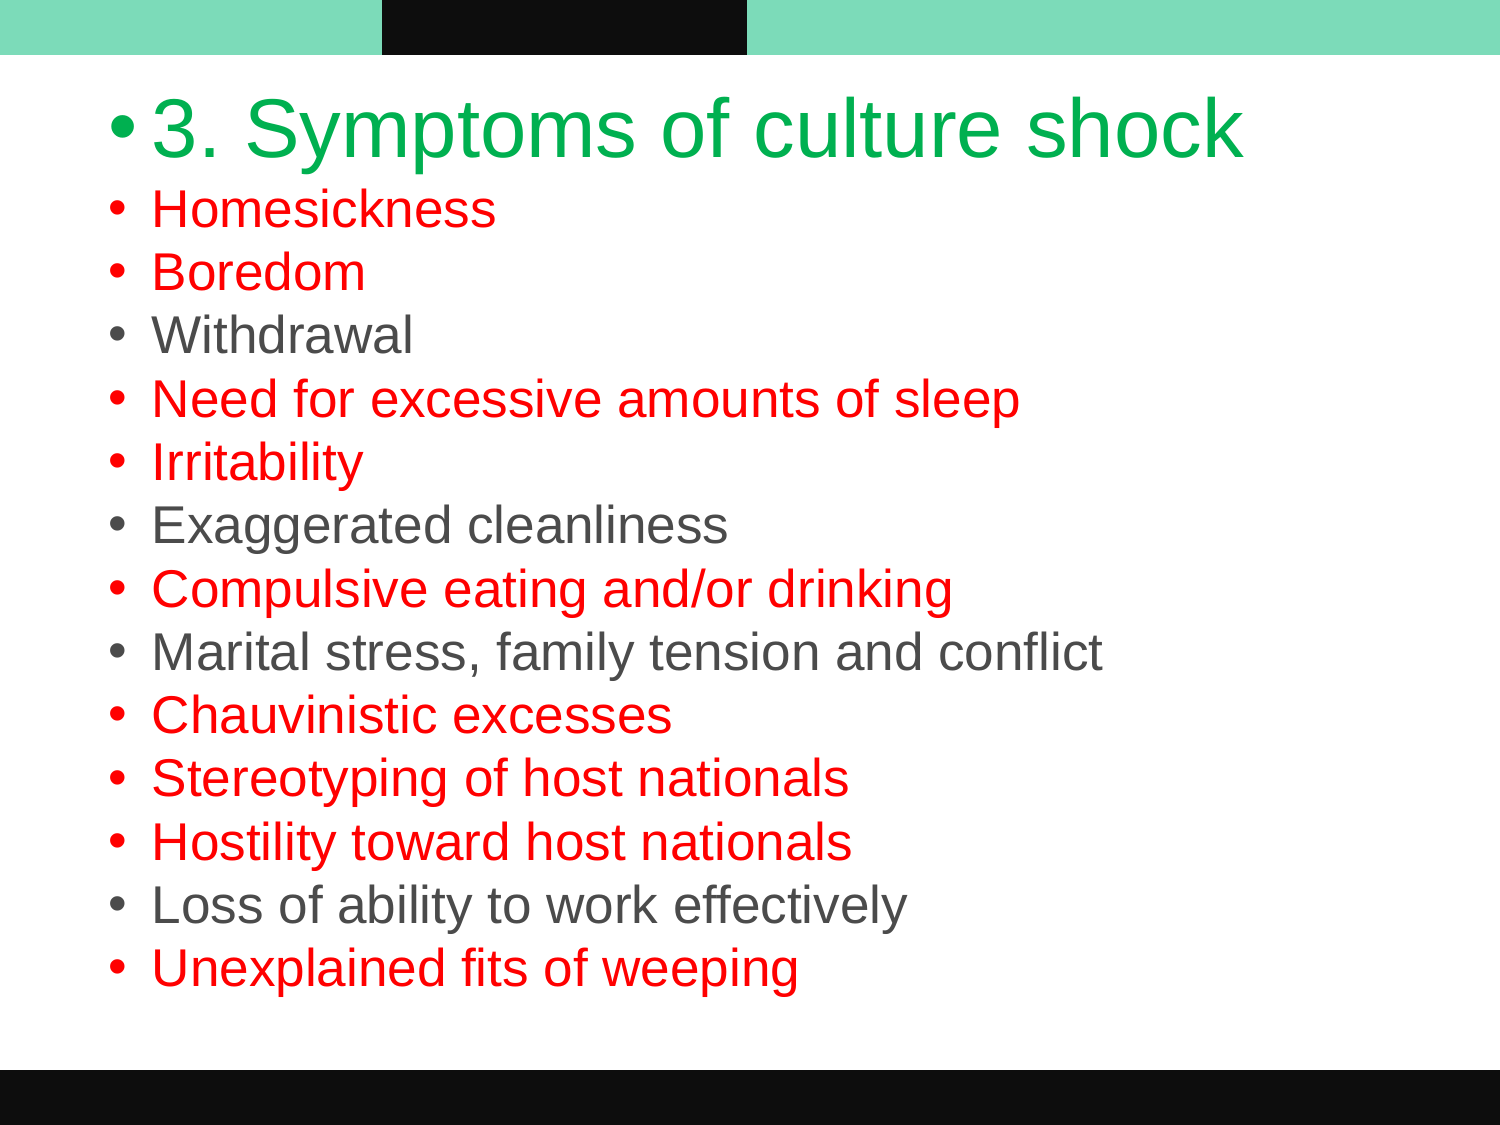

3. Symptoms of culture shock
Homesickness
Boredom
Withdrawal
Need for excessive amounts of sleep
Irritability
Exaggerated cleanliness
Compulsive eating and/or drinking
Marital stress, family tension and conflict
Chauvinistic excesses
Stereotyping of host nationals
Hostility toward host nationals
Loss of ability to work effectively
Unexplained fits of weeping
#